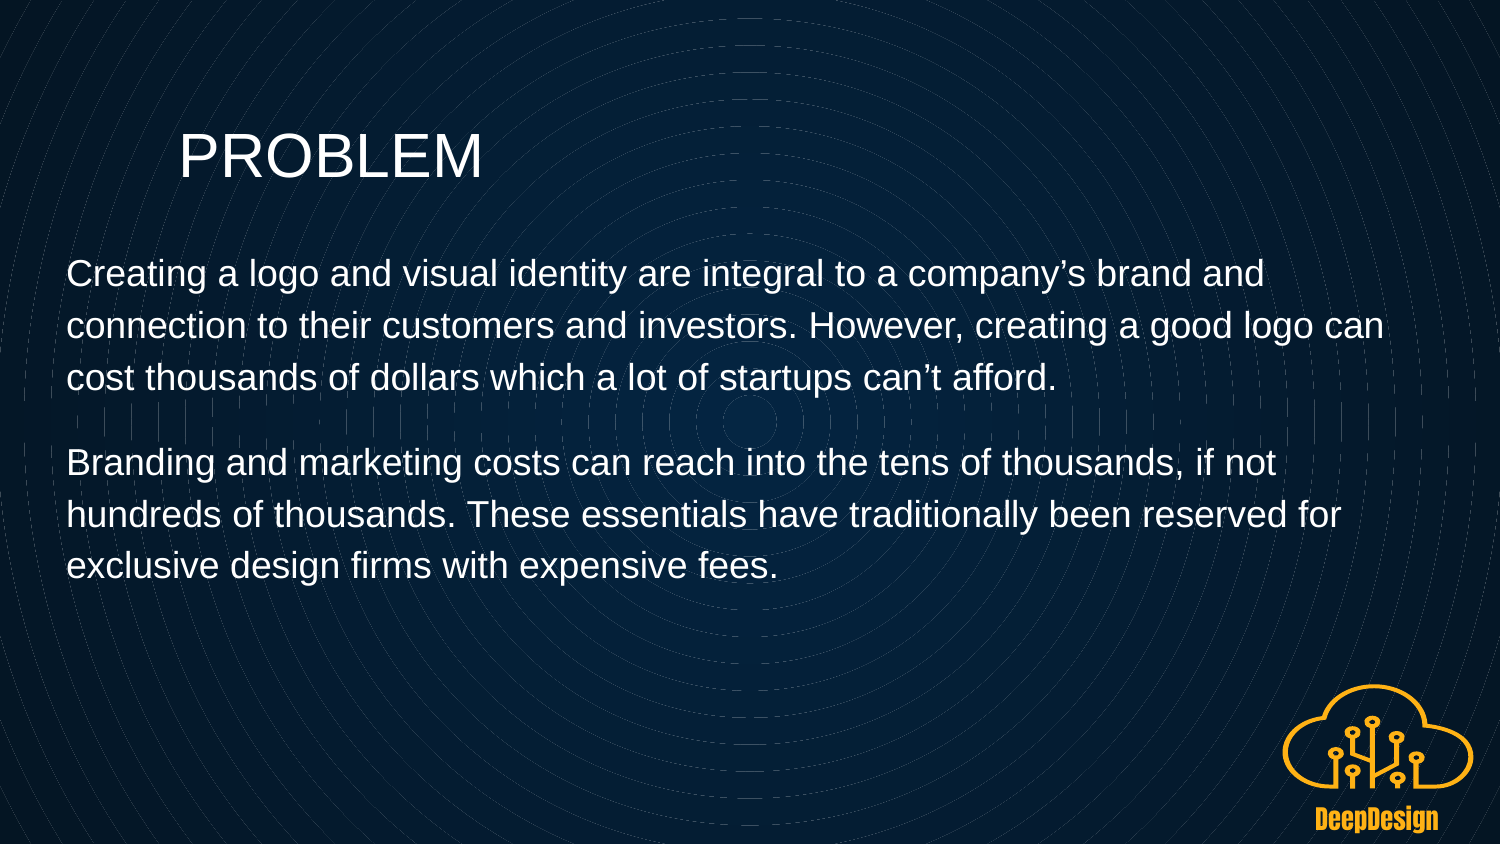

PROBLEM
Creating a logo and visual identity are integral to a company’s brand and connection to their customers and investors. However, creating a good logo can cost thousands of dollars which a lot of startups can’t afford.
Branding and marketing costs can reach into the tens of thousands, if not hundreds of thousands. These essentials have traditionally been reserved for exclusive design firms with expensive fees.

DeepDesign